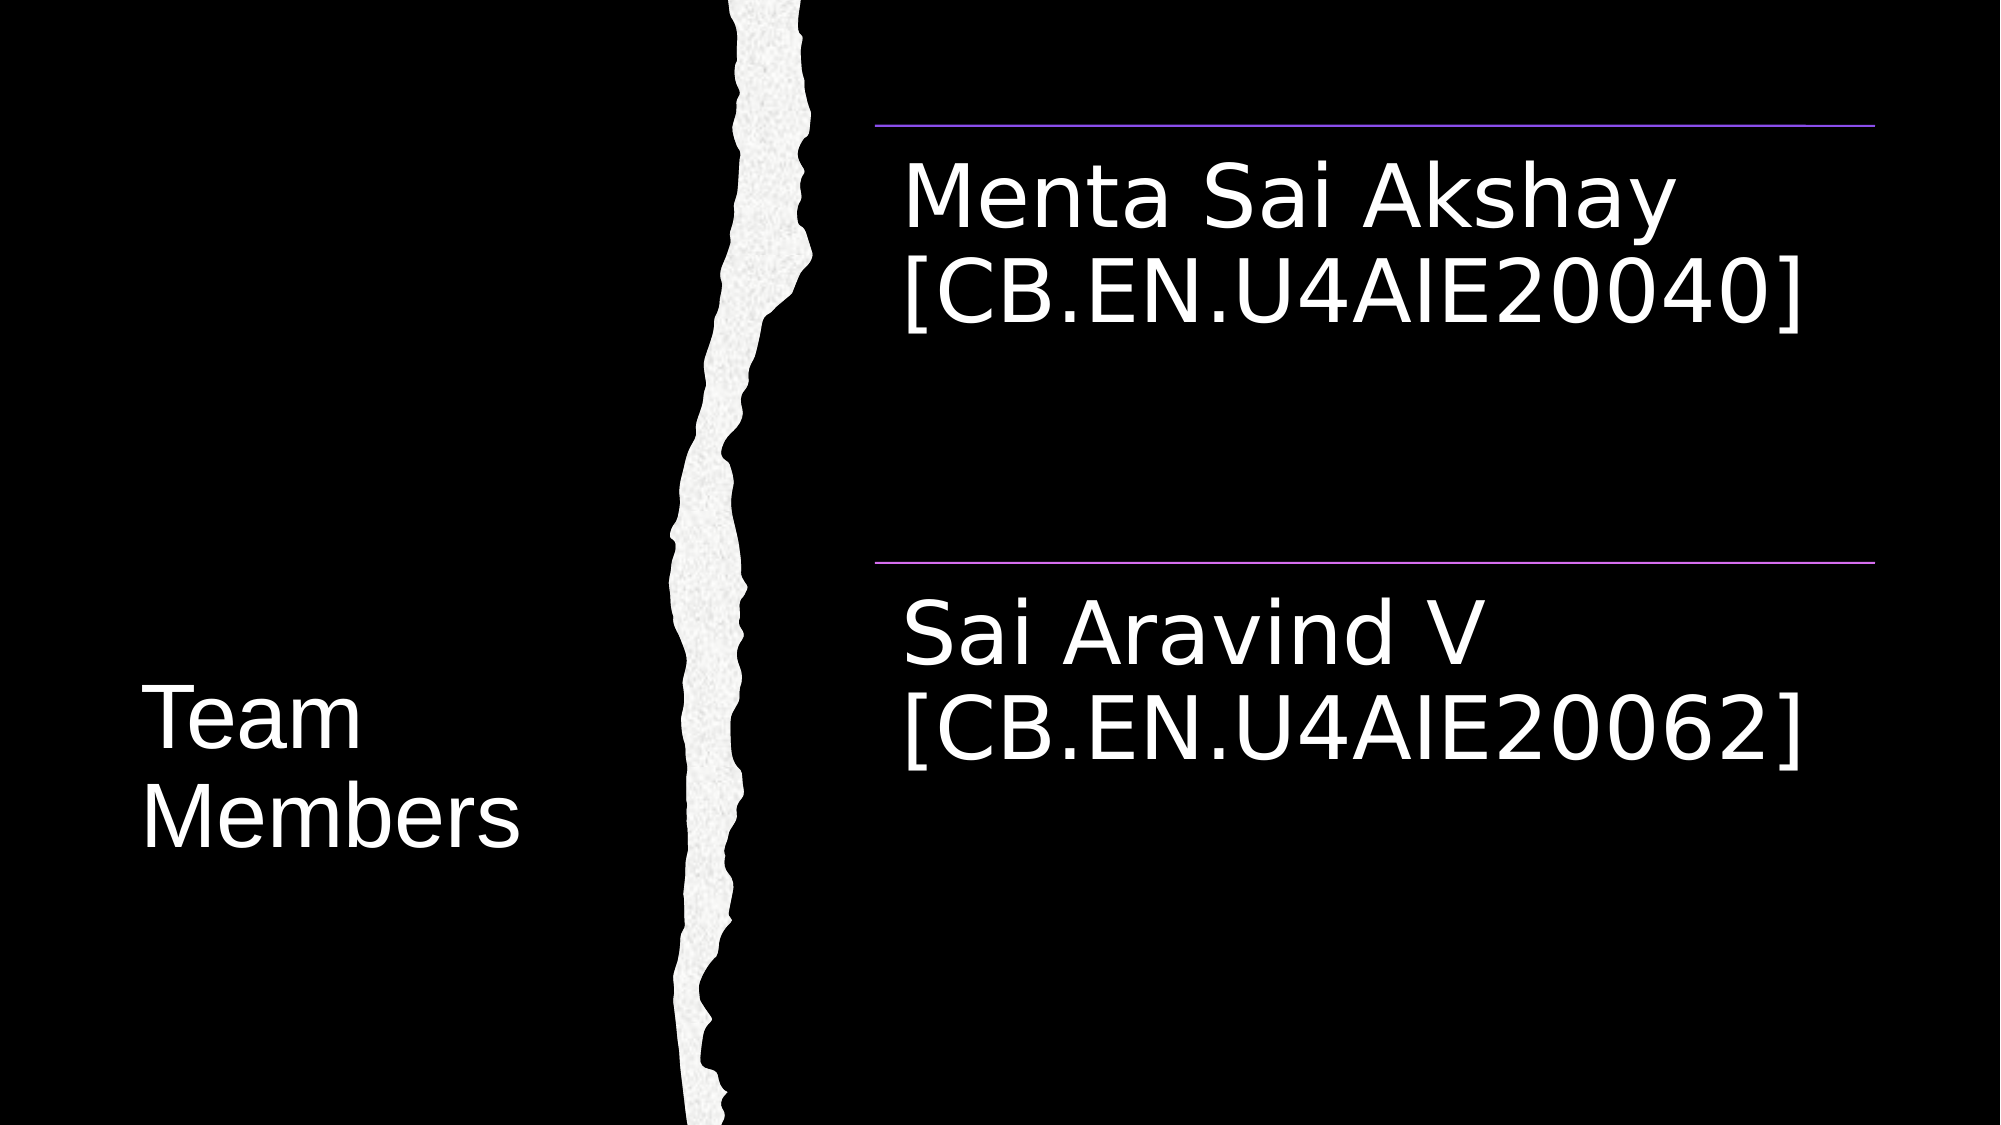

Menta Sai Akshay [CB.EN.U4AIE20040]
Sai Aravind V [CB.EN.U4AIE20062]
# Team Members